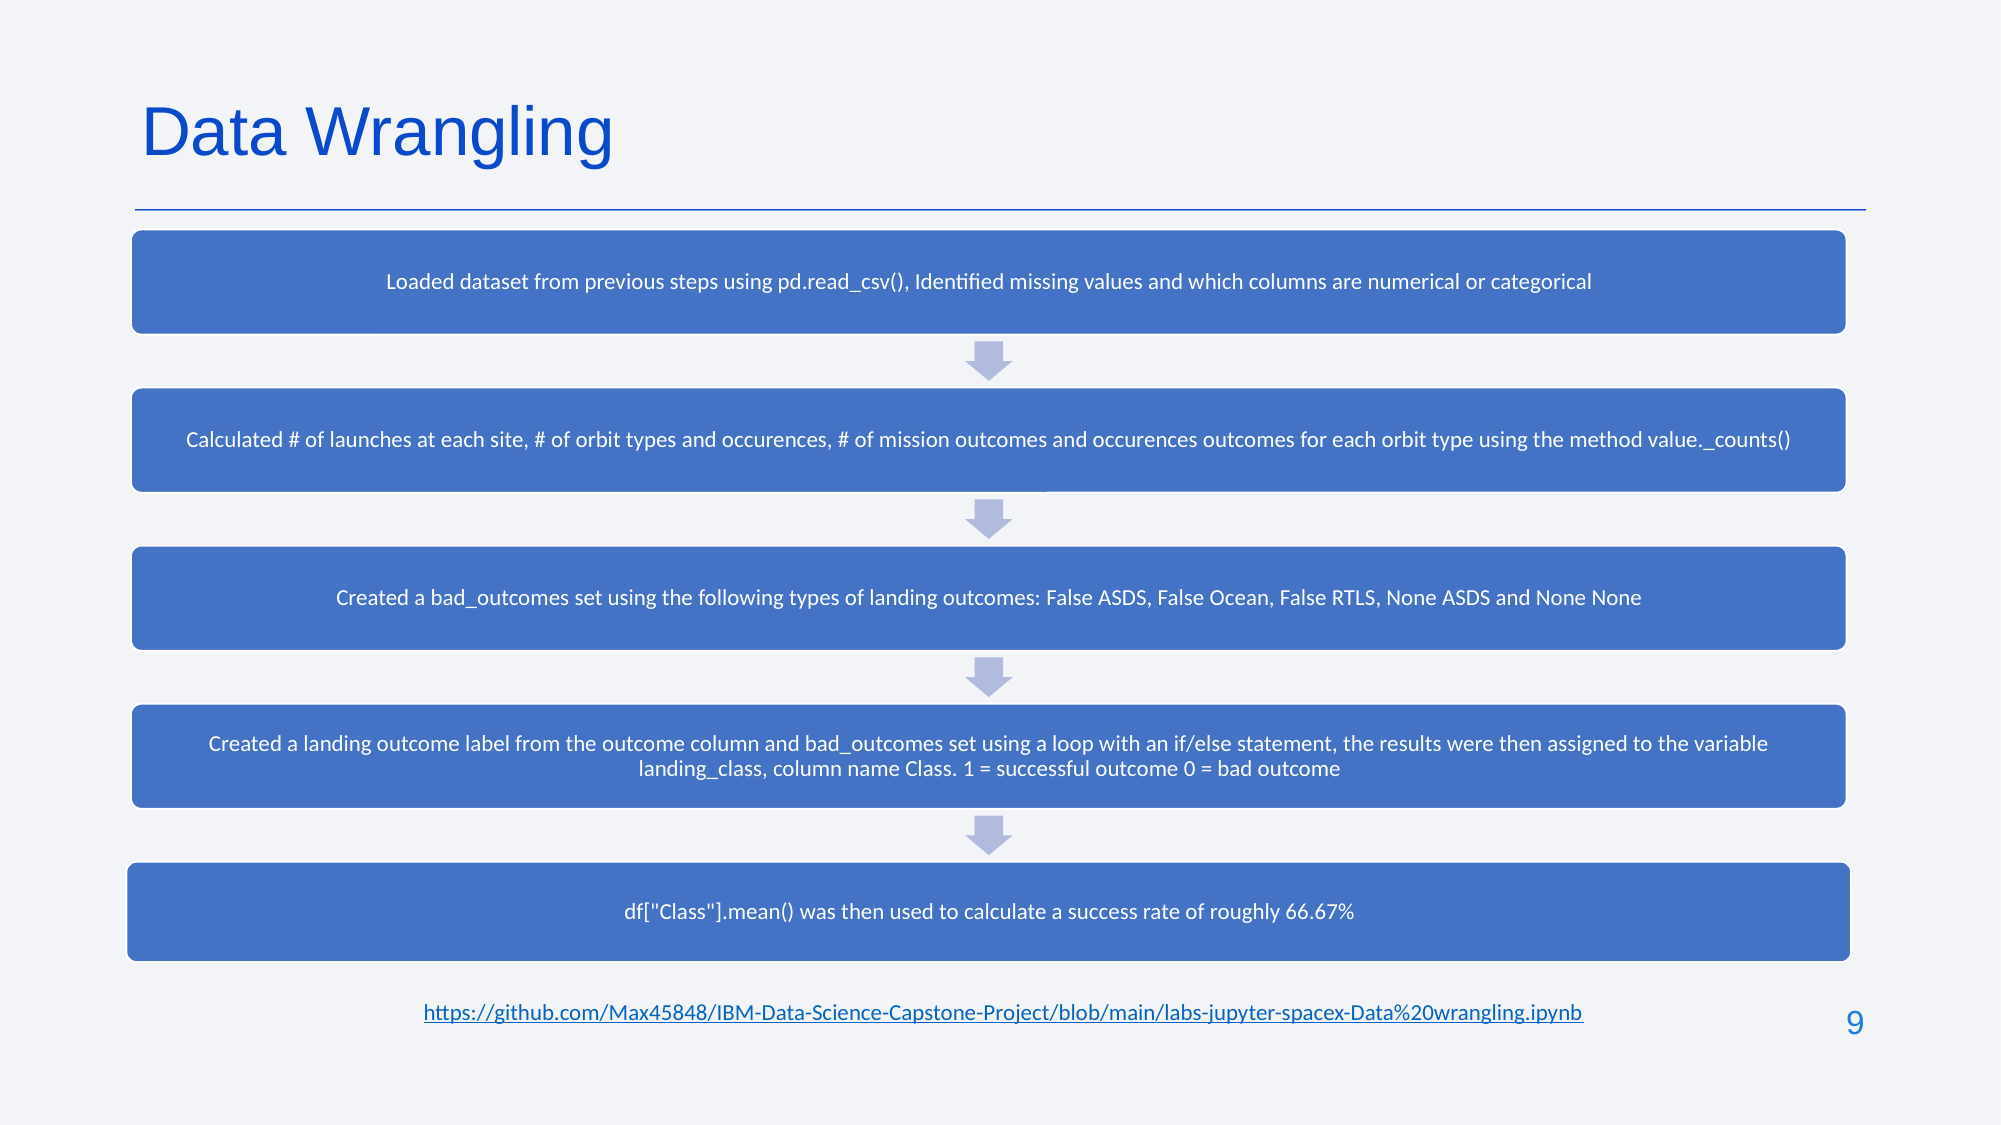

Data Wrangling
Loaded dataset from previous steps using pd.read_csv(), Identified missing values and which columns are numerical or categorical

Calculated # of launches at each site, # of orbit types and occurences, # of mission outcomes and occurences outcomes for each orbit type using the method value._counts()

Created a bad_outcomes set using the following types of landing outcomes: False ASDS, False Ocean, False RTLS, None ASDS and None None

Created a landing outcome label from the outcome column and bad_outcomes set using a loop with an if/else statement, the results were then assigned to the variable landing_class, column name Class. 1 = successful outcome 0 = bad outcome

df["Class"].mean() was then used to calculate a success rate of roughly 66.67%
9
https://github.com/Max45848/IBM-Data-Science-Capstone-Project/blob/main/labs-jupyter-spacex-Data%20wrangling.ipynb